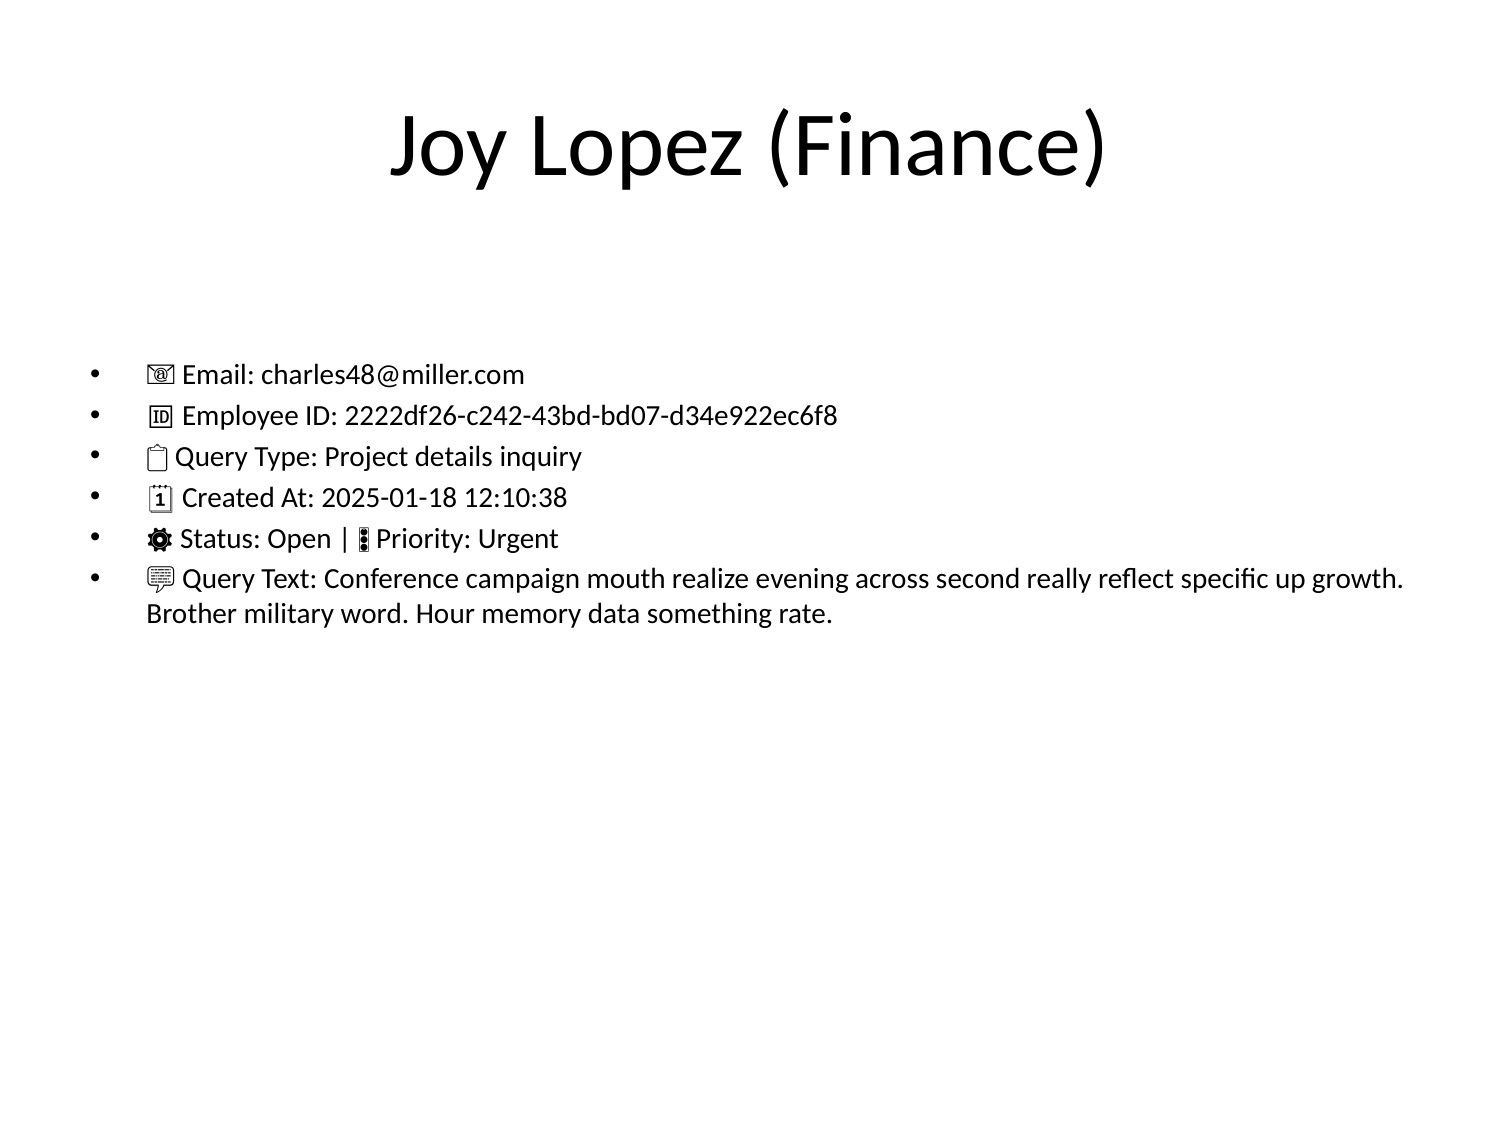

# Joy Lopez (Finance)

📧 Email: charles48@miller.com
🆔 Employee ID: 2222df26-c242-43bd-bd07-d34e922ec6f8
📋 Query Type: Project details inquiry
🗓 Created At: 2025-01-18 12:10:38
⚙ Status: Open | 🚦 Priority: Urgent
💬 Query Text: Conference campaign mouth realize evening across second really reflect specific up growth. Brother military word. Hour memory data something rate.